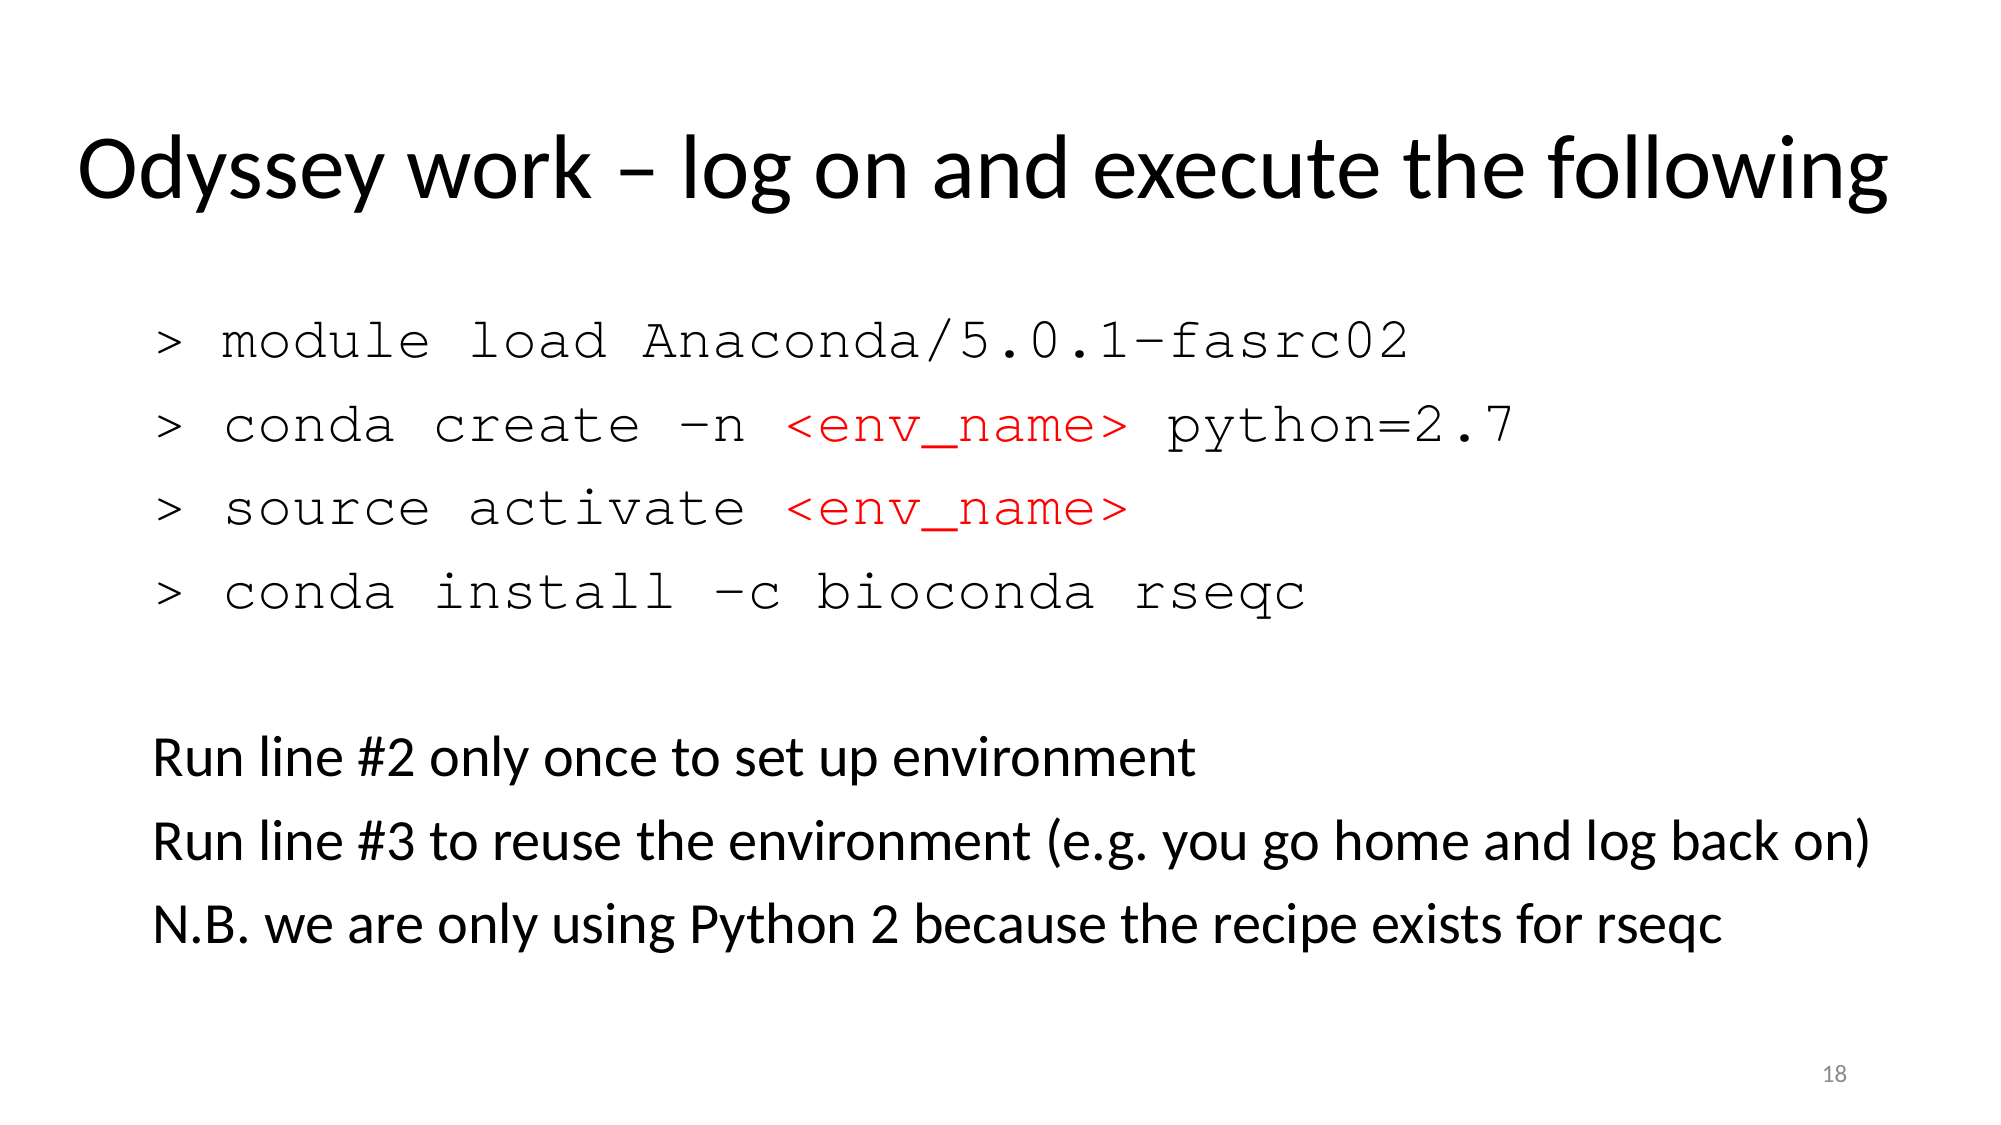

# Odyssey work – log on and execute the following
> module load Anaconda/5.0.1-fasrc02
> conda create -n <env_name> python=2.7
> source activate <env_name>
> conda install -c bioconda rseqc

Run line #2 only once to set up environment
Run line #3 to reuse the environment (e.g. you go home and log back on)
N.B. we are only using Python 2 because the recipe exists for rseqc
18